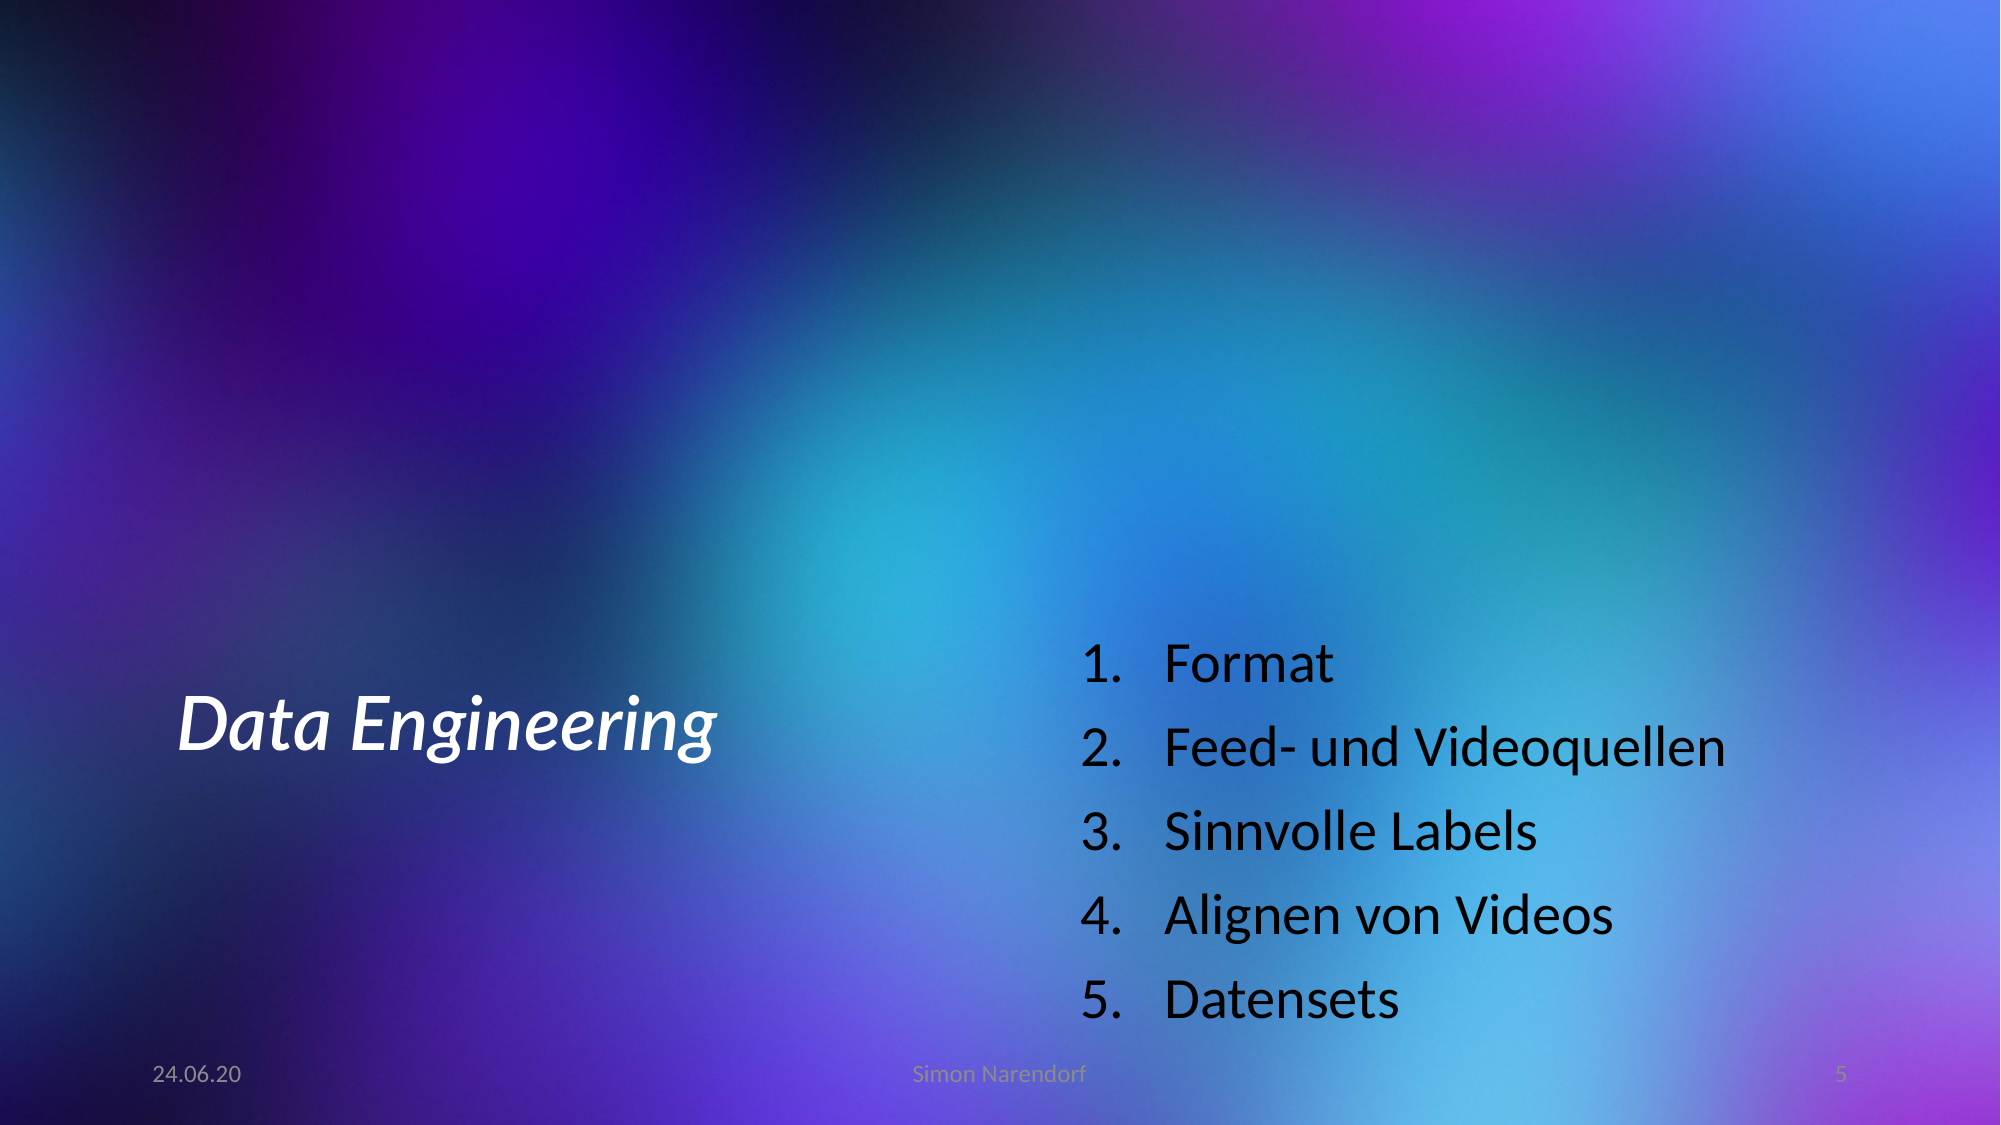

# Data Engineering
Format
Feed- und Videoquellen
Sinnvolle Labels
Alignen von Videos
Datensets

24.06.20
Simon Narendorf
5